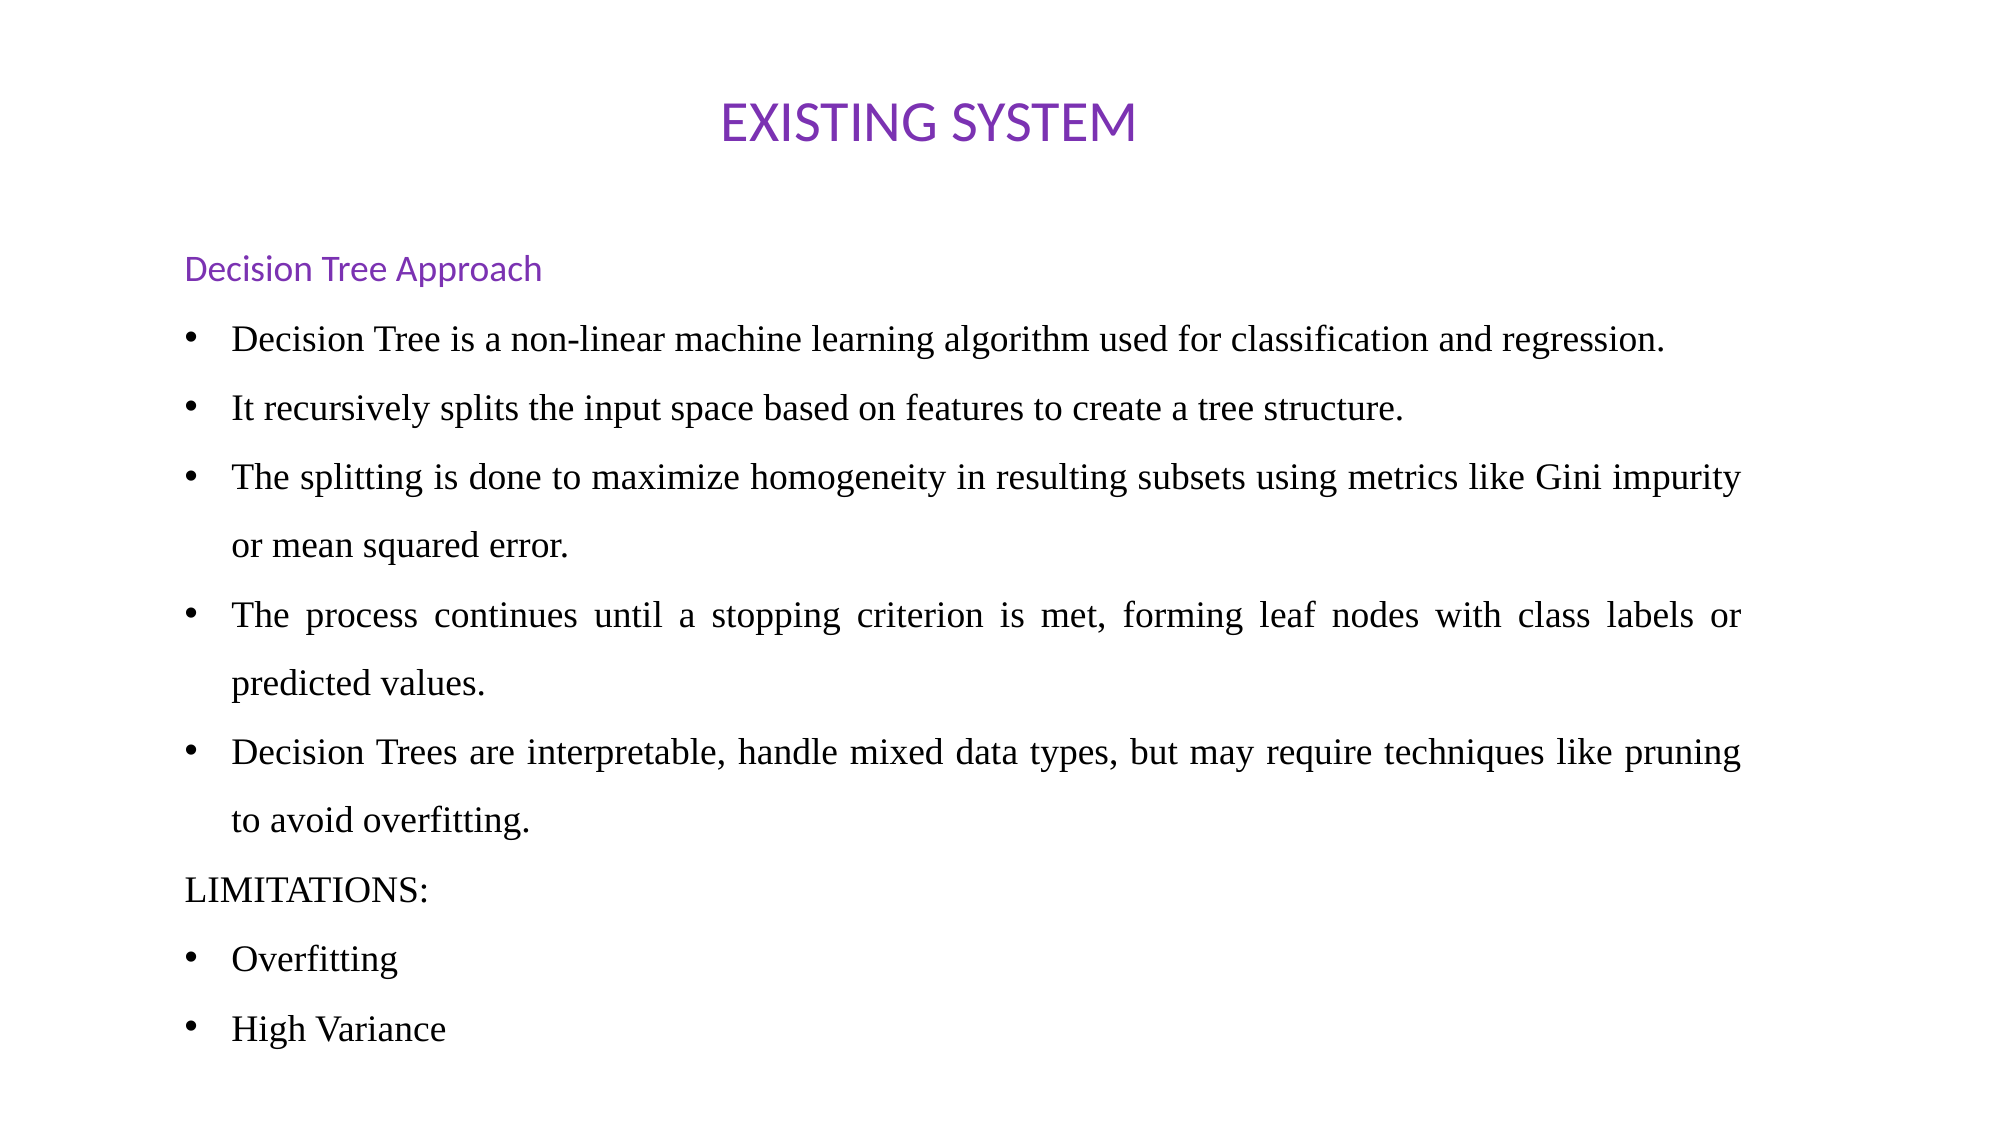

EXISTING SYSTEM
Decision Tree Approach
Decision Tree is a non-linear machine learning algorithm used for classification and regression.
It recursively splits the input space based on features to create a tree structure.
The splitting is done to maximize homogeneity in resulting subsets using metrics like Gini impurity or mean squared error.
The process continues until a stopping criterion is met, forming leaf nodes with class labels or predicted values.
Decision Trees are interpretable, handle mixed data types, but may require techniques like pruning to avoid overfitting.
LIMITATIONS:
Overfitting
High Variance